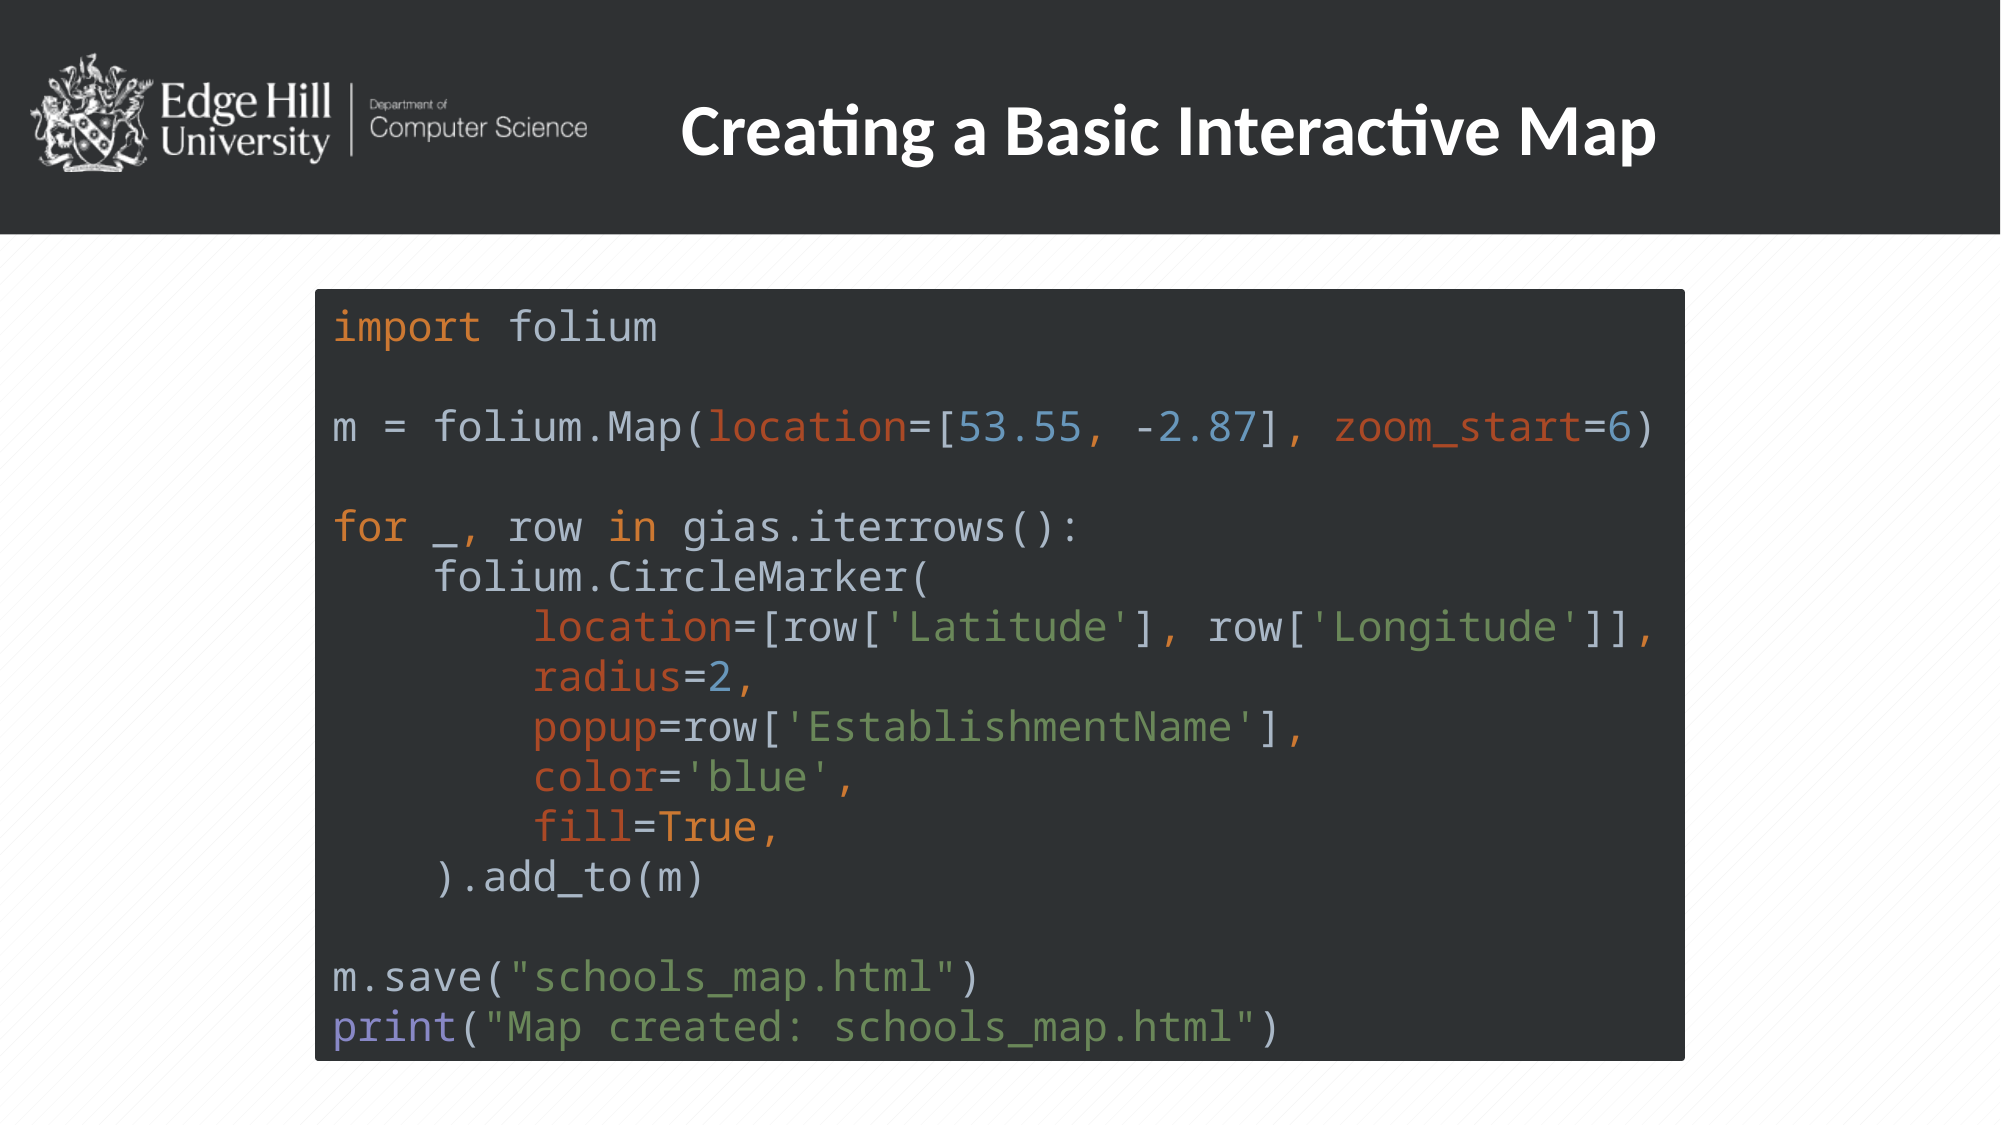

# Creating a Basic Interactive Map
import folium
m = folium.Map(location=[53.55, -2.87], zoom_start=6)
for _, row in gias.iterrows():
    folium.CircleMarker(
        location=[row['Latitude'], row['Longitude']],
        radius=2,
        popup=row['EstablishmentName'],
        color='blue',
        fill=True,
    ).add_to(m)
m.save("schools_map.html")
print("Map created: schools_map.html")